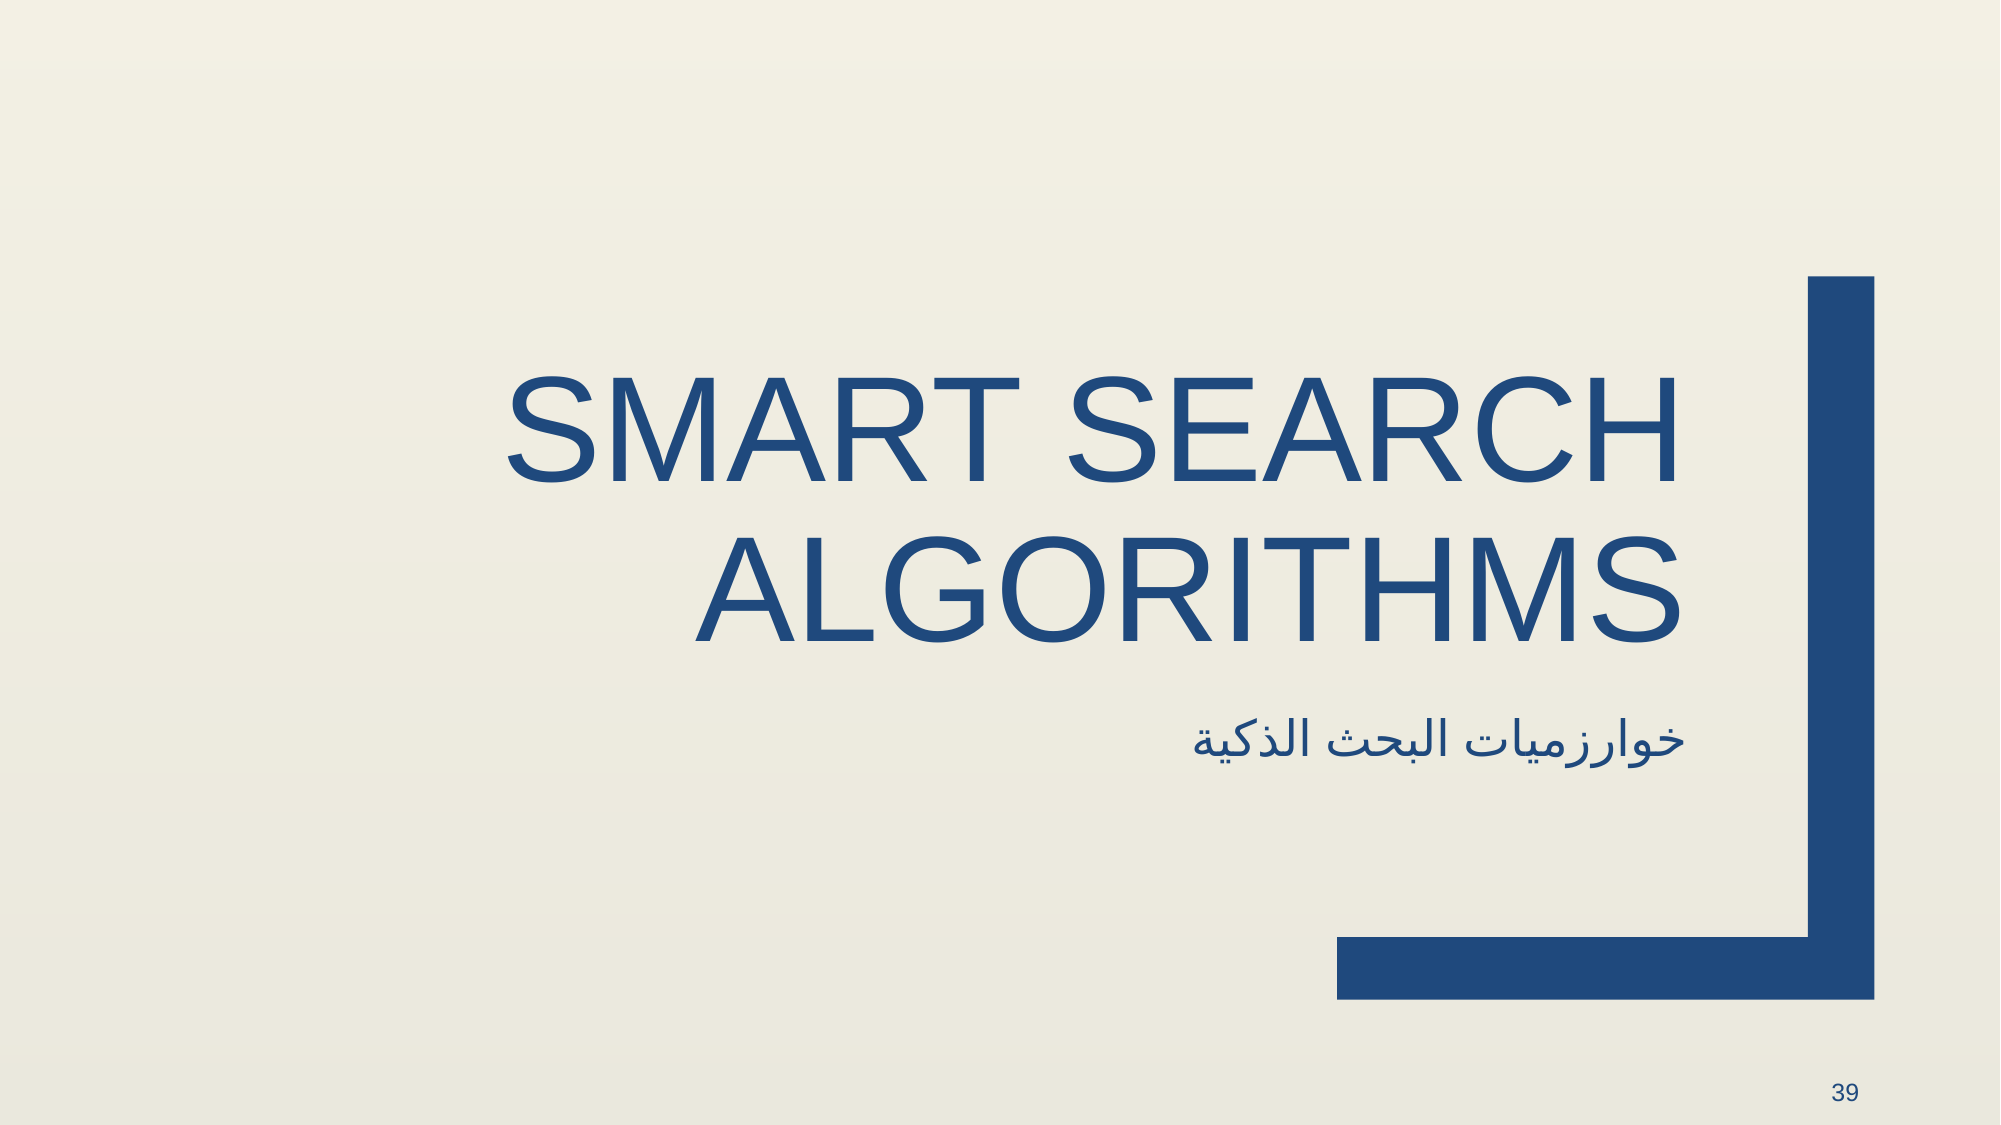

# Smart Search Algorithms
خوارزميات البحث الذكية
39